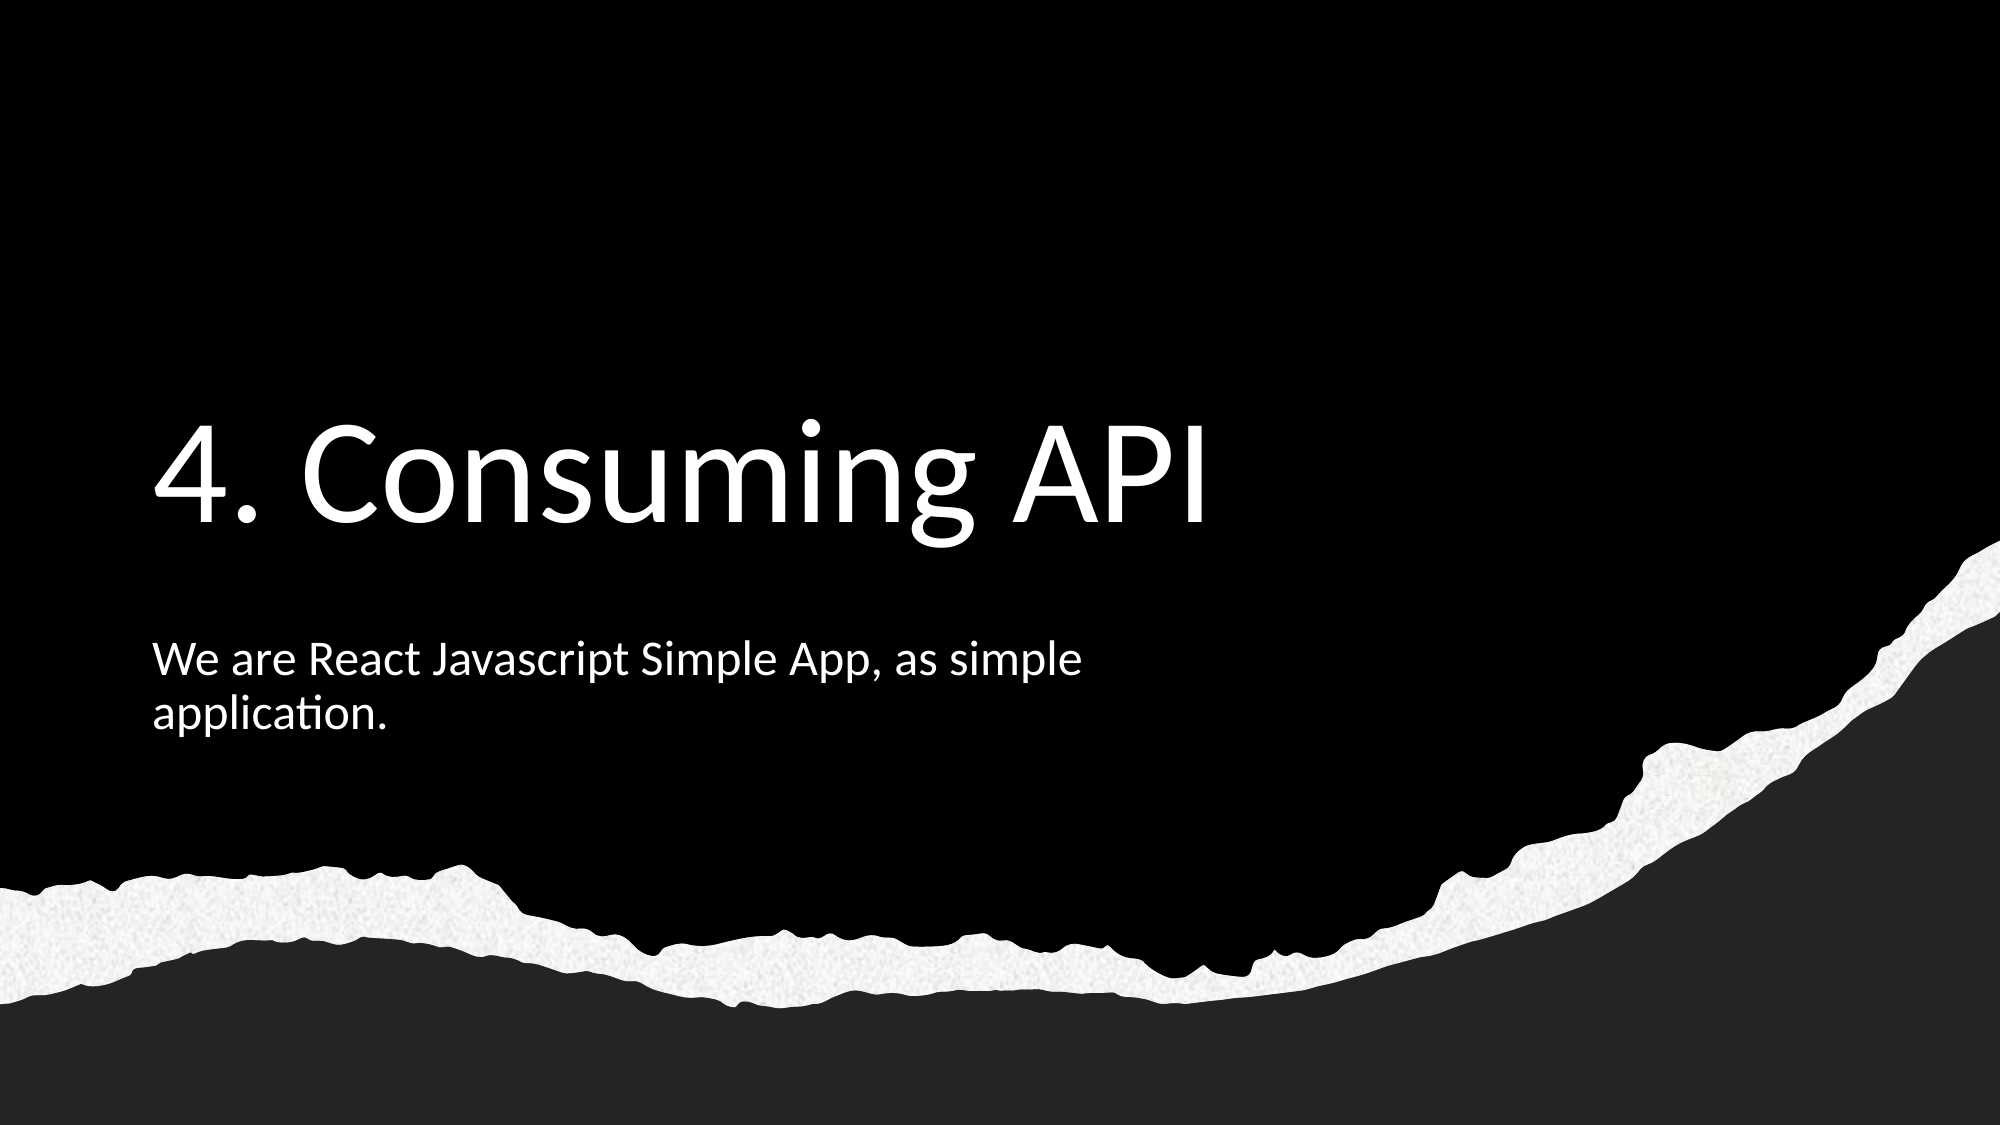

# 4. Consuming API

We are React Javascript Simple App, as simple application.